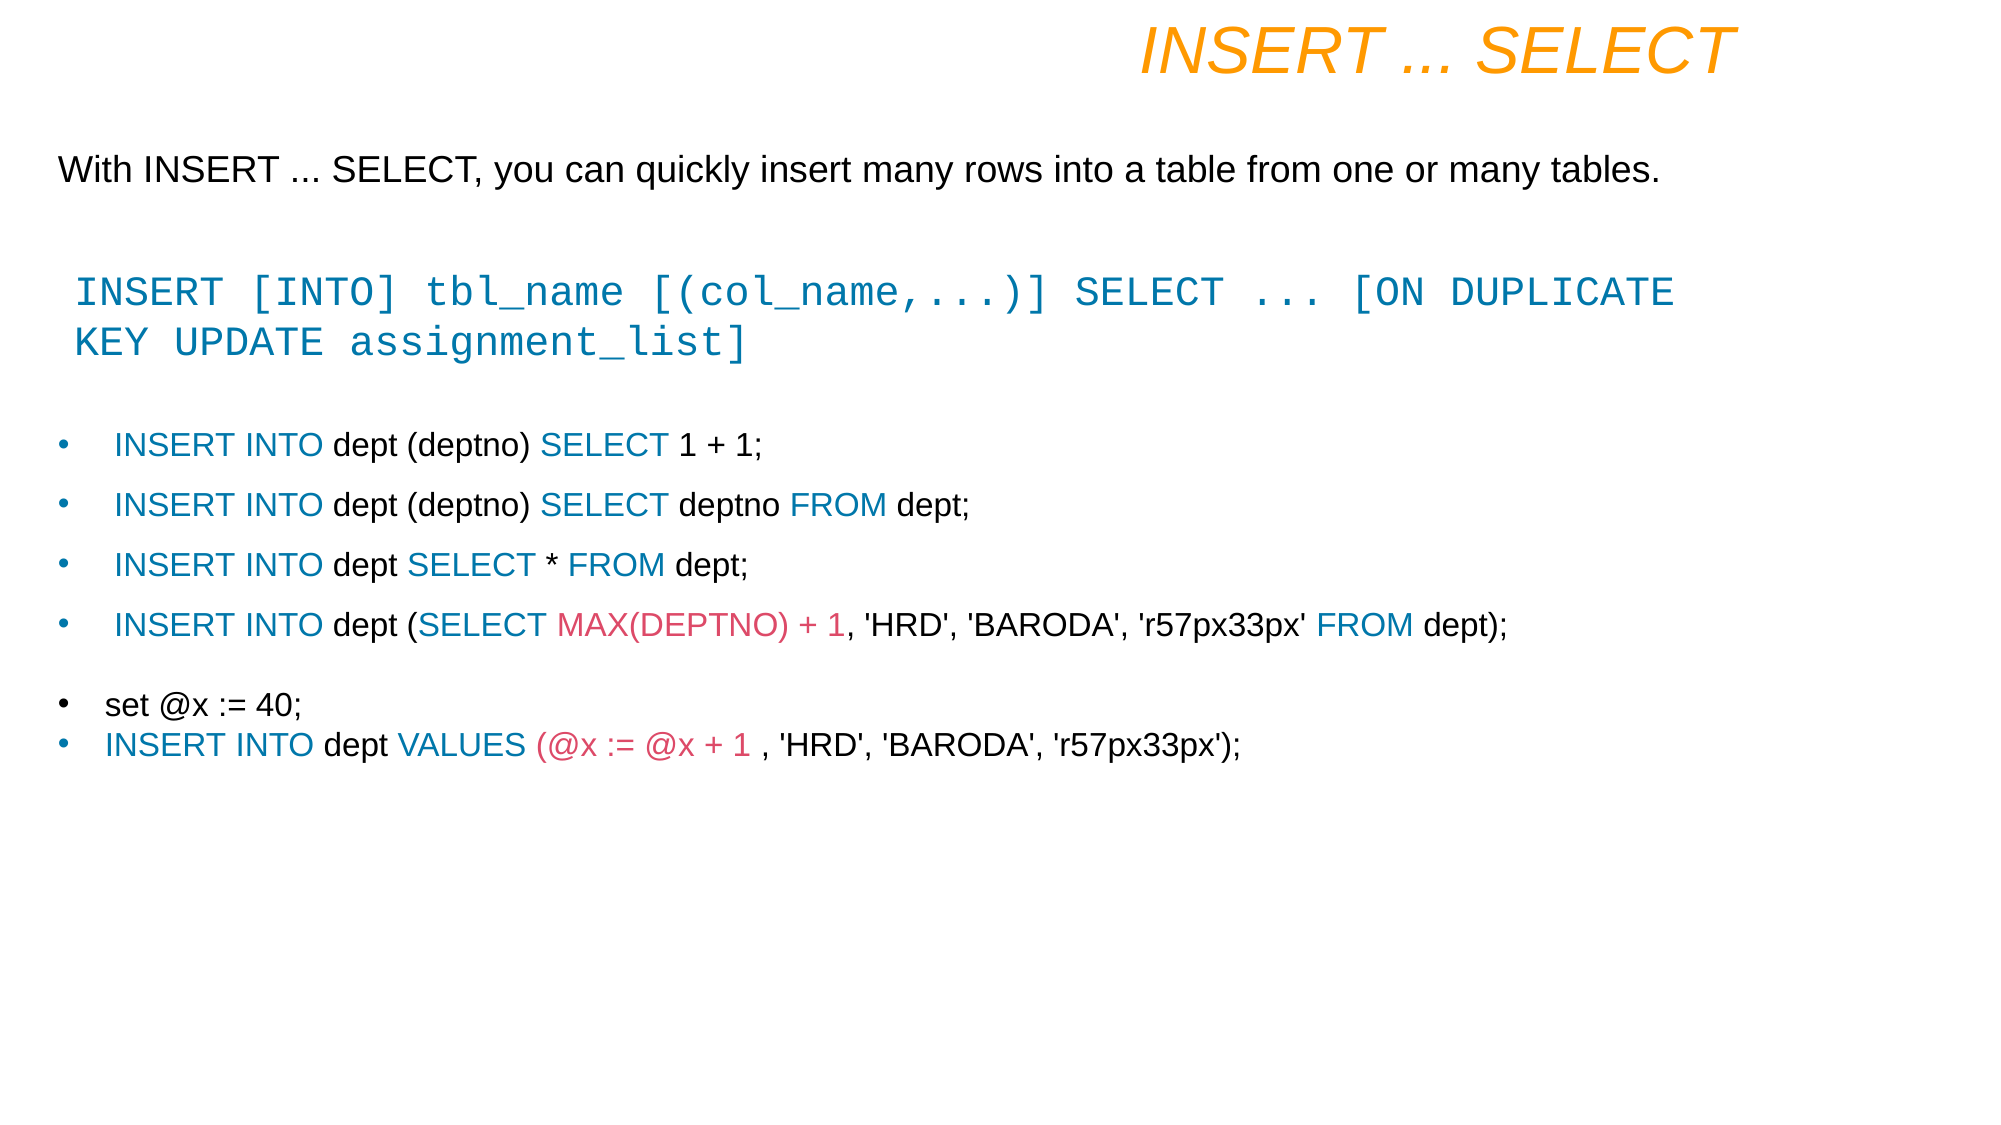

INSERT ... SELECT
With INSERT ... SELECT, you can quickly insert many rows into a table from one or many tables.
INSERT [INTO] tbl_name [(col_name,...)] SELECT ... [ON DUPLICATE KEY UPDATE assignment_list]
INSERT INTO dept (deptno) SELECT 1 + 1;
INSERT INTO dept (deptno) SELECT deptno FROM dept;
INSERT INTO dept SELECT * FROM dept;
INSERT INTO dept (SELECT MAX(DEPTNO) + 1, 'HRD', 'BARODA', 'r57px33px' FROM dept);

set @x := 40;
INSERT INTO dept VALUES (@x := @x + 1 , 'HRD', 'BARODA', 'r57px33px');